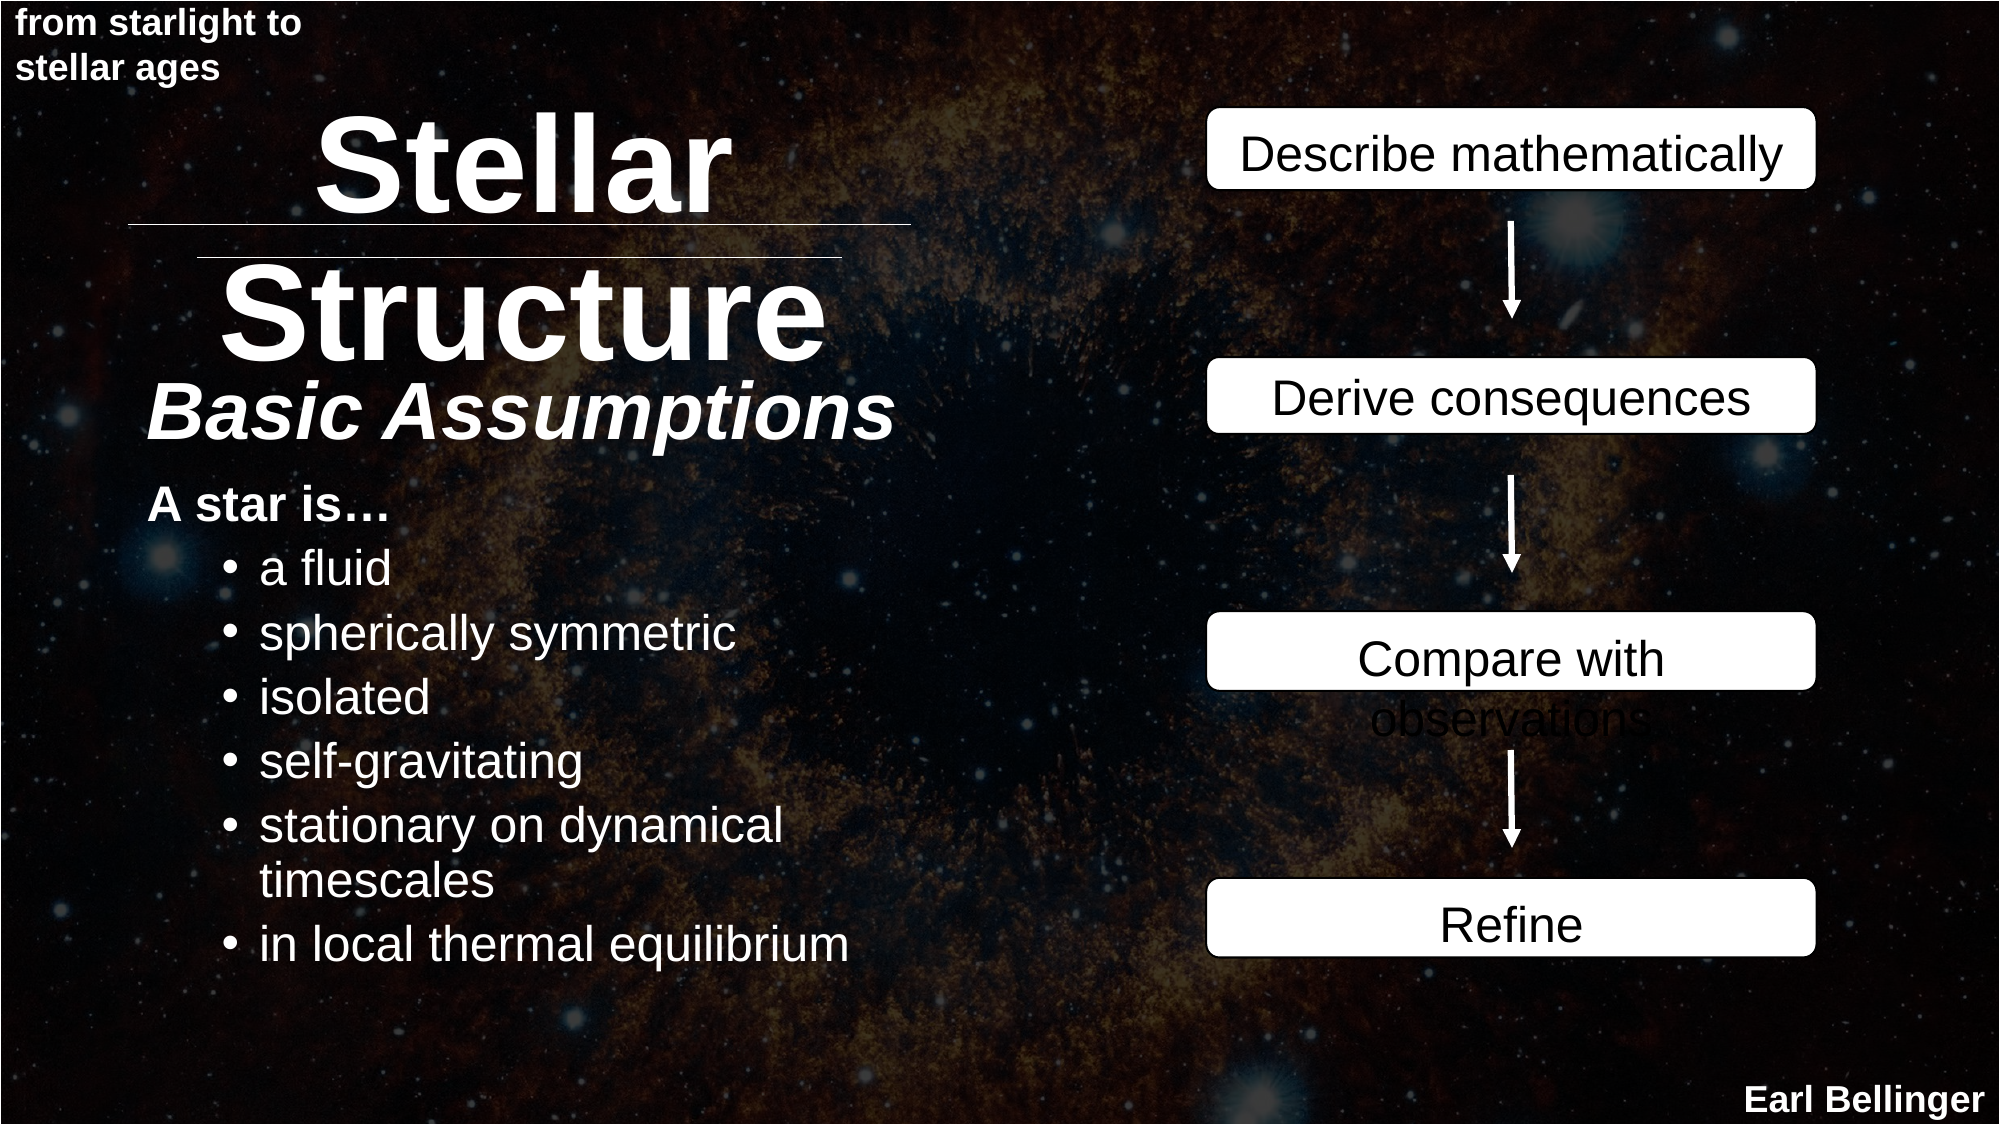

Stellar Structure

Describe mathematically

Derive consequences
Basic Assumptions
A star is…
a fluid
spherically symmetric
isolated
self-gravitating
stationary on dynamical timescales
in local thermal equilibrium

Compare with observations

Refine